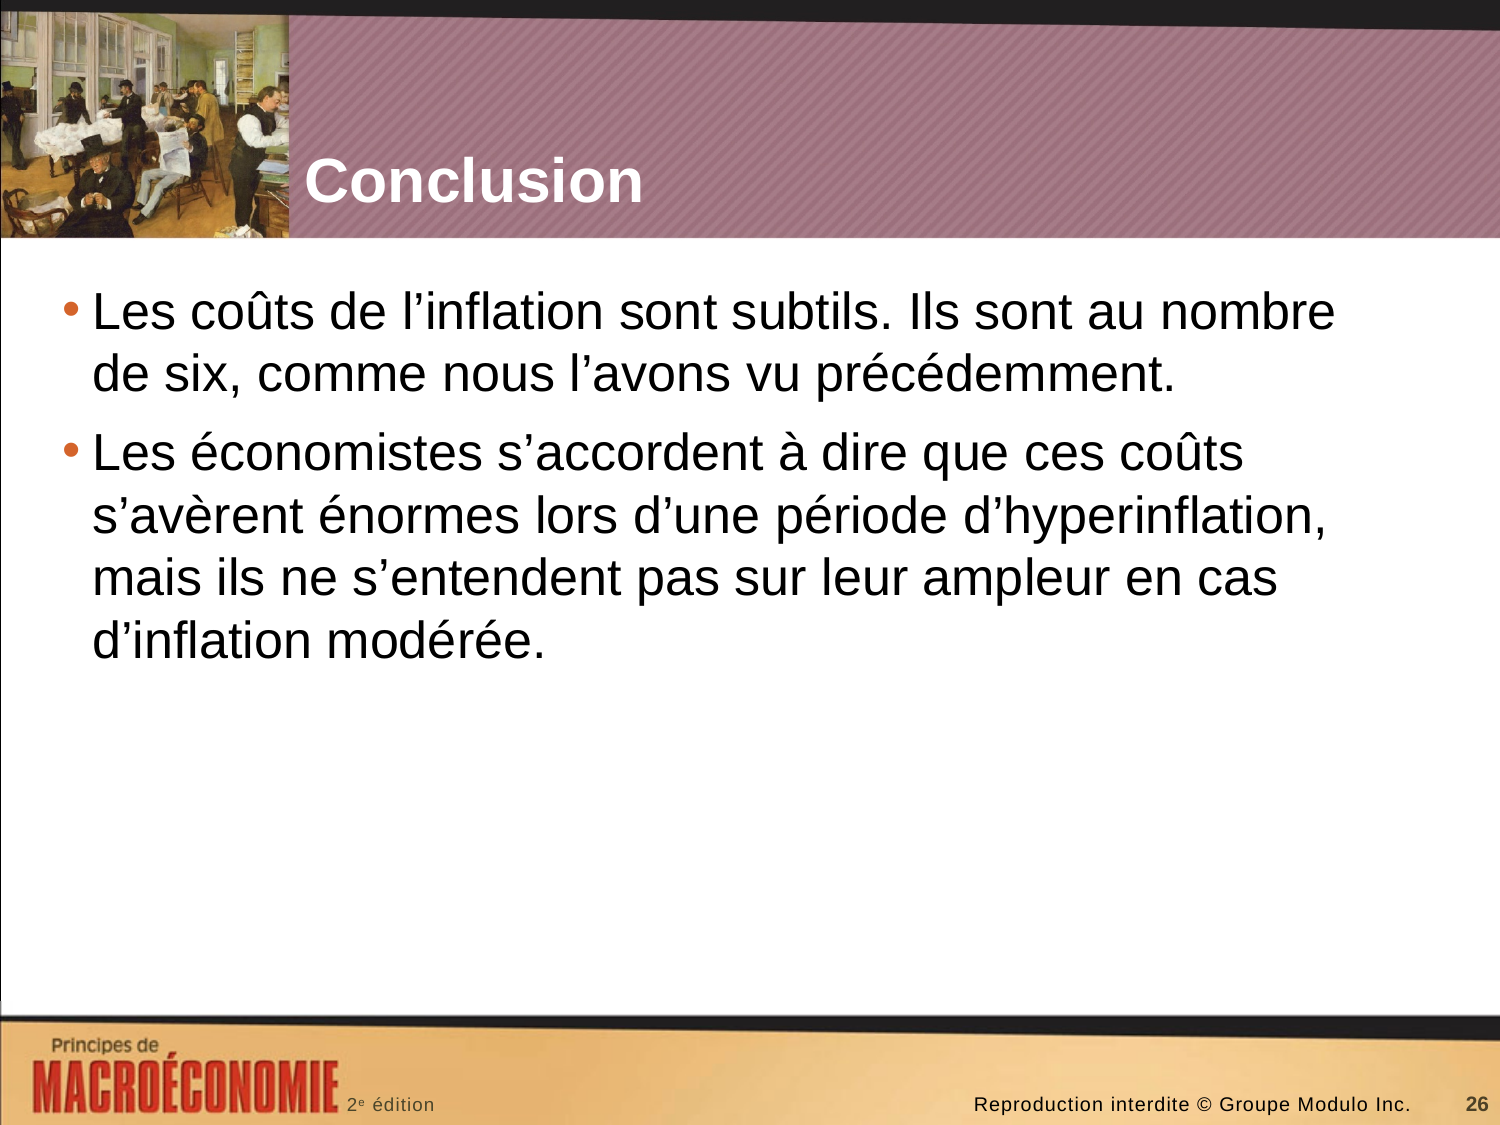

# Conclusion
Les coûts de l’inflation sont subtils. Ils sont au nombre     de six, comme nous l’avons vu précédemment.
Les économistes s’accordent à dire que ces coûts s’avèrent énormes lors d’une période d’hyperinflation, mais ils ne s’entendent pas sur leur ampleur en cas d’inflation modérée.
26